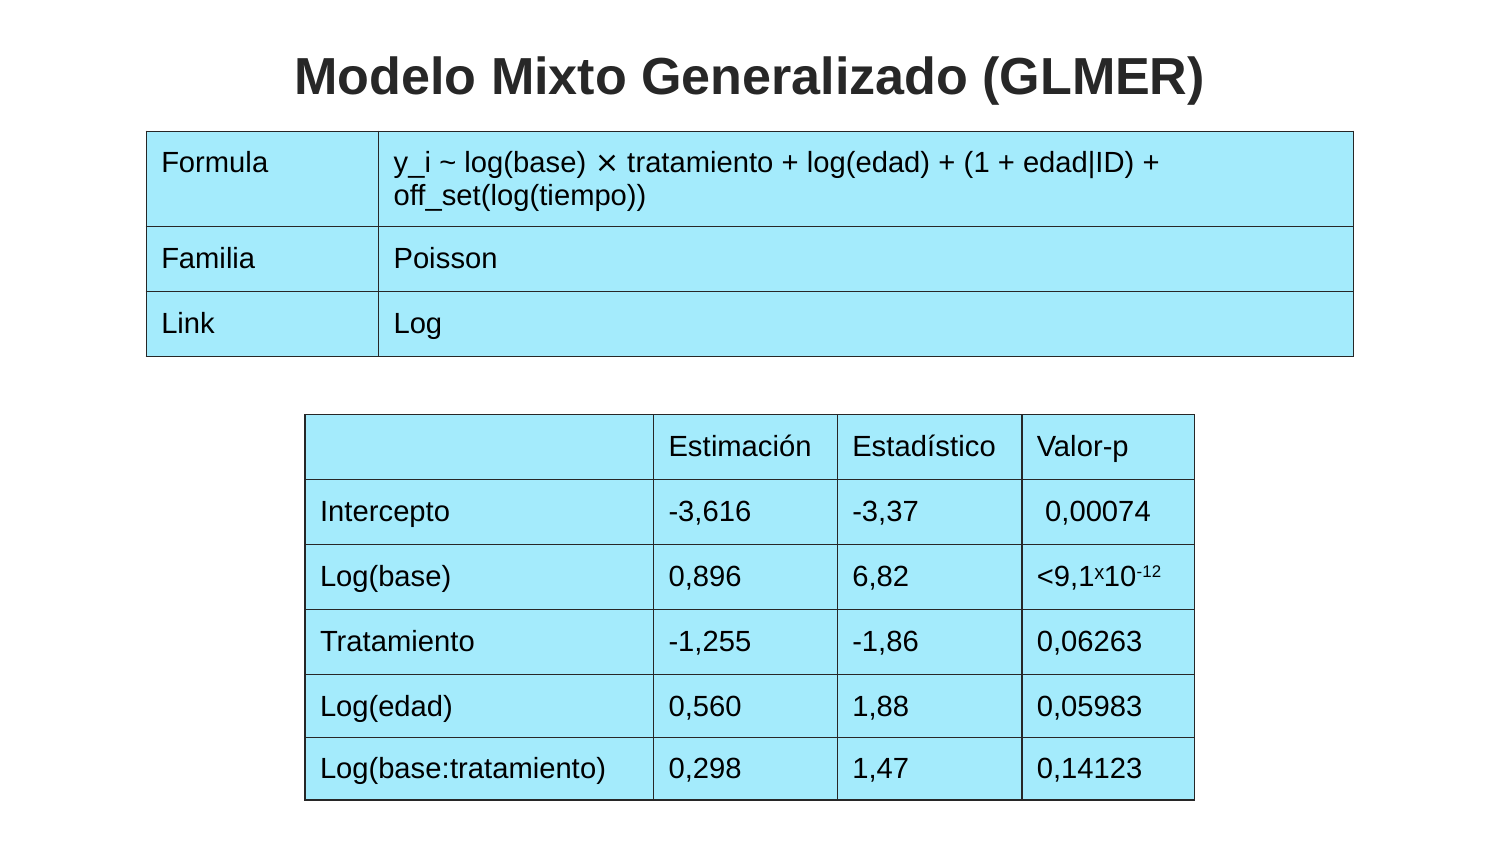

# Modelo Mixto Generalizado (GLMER)
| Formula | y\_i ~ log(base) ⨯ tratamiento + log(edad) + (1 + edad|ID) + off\_set(log(tiempo)) |
| --- | --- |
| Familia | Poisson |
| Link | Log |
|  | Estimación | Estadístico | Valor-p |
| --- | --- | --- | --- |
| Intercepto | -3,616 | -3,37 | 0,00074 |
| Log(base) | 0,896 | 6,82 | <9,1ˣ10-12 |
| Tratamiento | -1,255 | -1,86 | 0,06263 |
| Log(edad) | 0,560 | 1,88 | 0,05983 |
| Log(base:tratamiento) | 0,298 | 1,47 | 0,14123 |